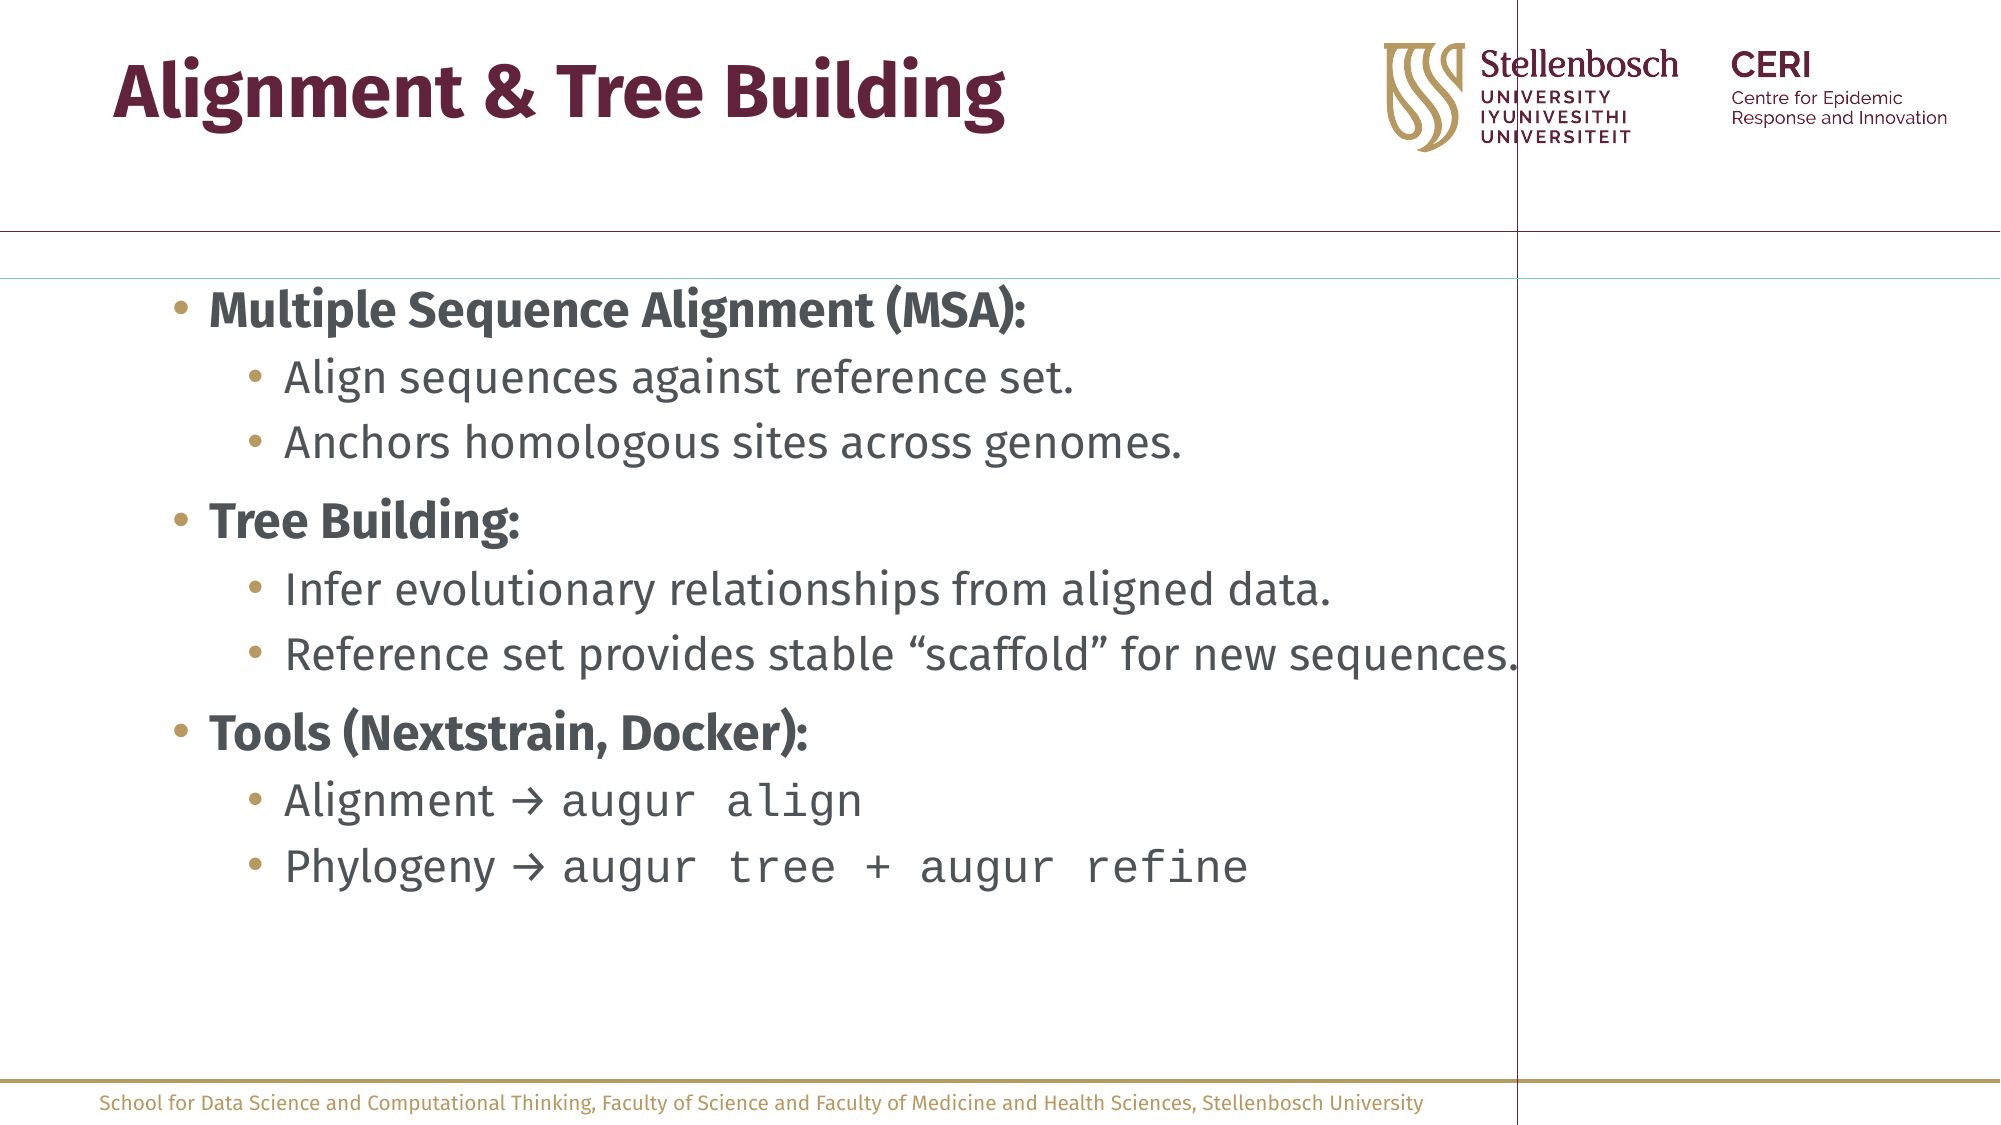

# Alignment & Tree Building
Multiple Sequence Alignment (MSA):
Align sequences against reference set.
Anchors homologous sites across genomes.
Tree Building:
Infer evolutionary relationships from aligned data.
Reference set provides stable “scaffold” for new sequences.
Tools (Nextstrain, Docker):
Alignment → augur align
Phylogeny → augur tree + augur refine